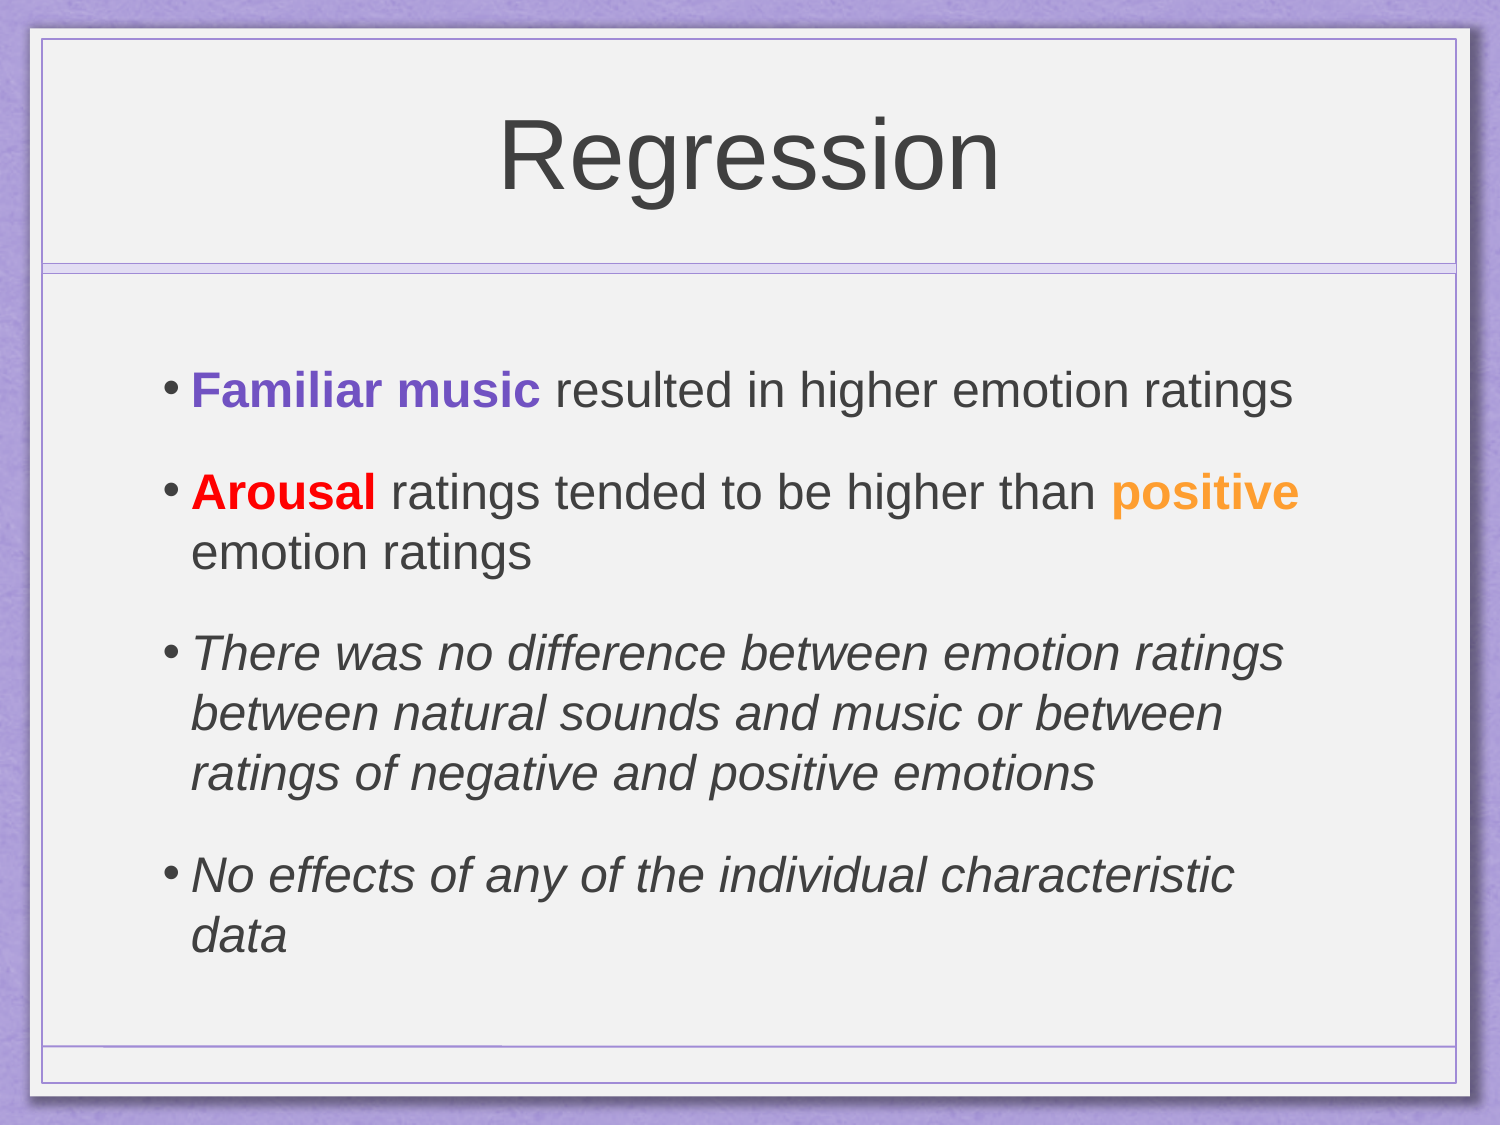

# Regression
Familiar music resulted in higher emotion ratings
Arousal ratings tended to be higher than positive emotion ratings
There was no difference between emotion ratings between natural sounds and music or between ratings of negative and positive emotions
No effects of any of the individual characteristic data